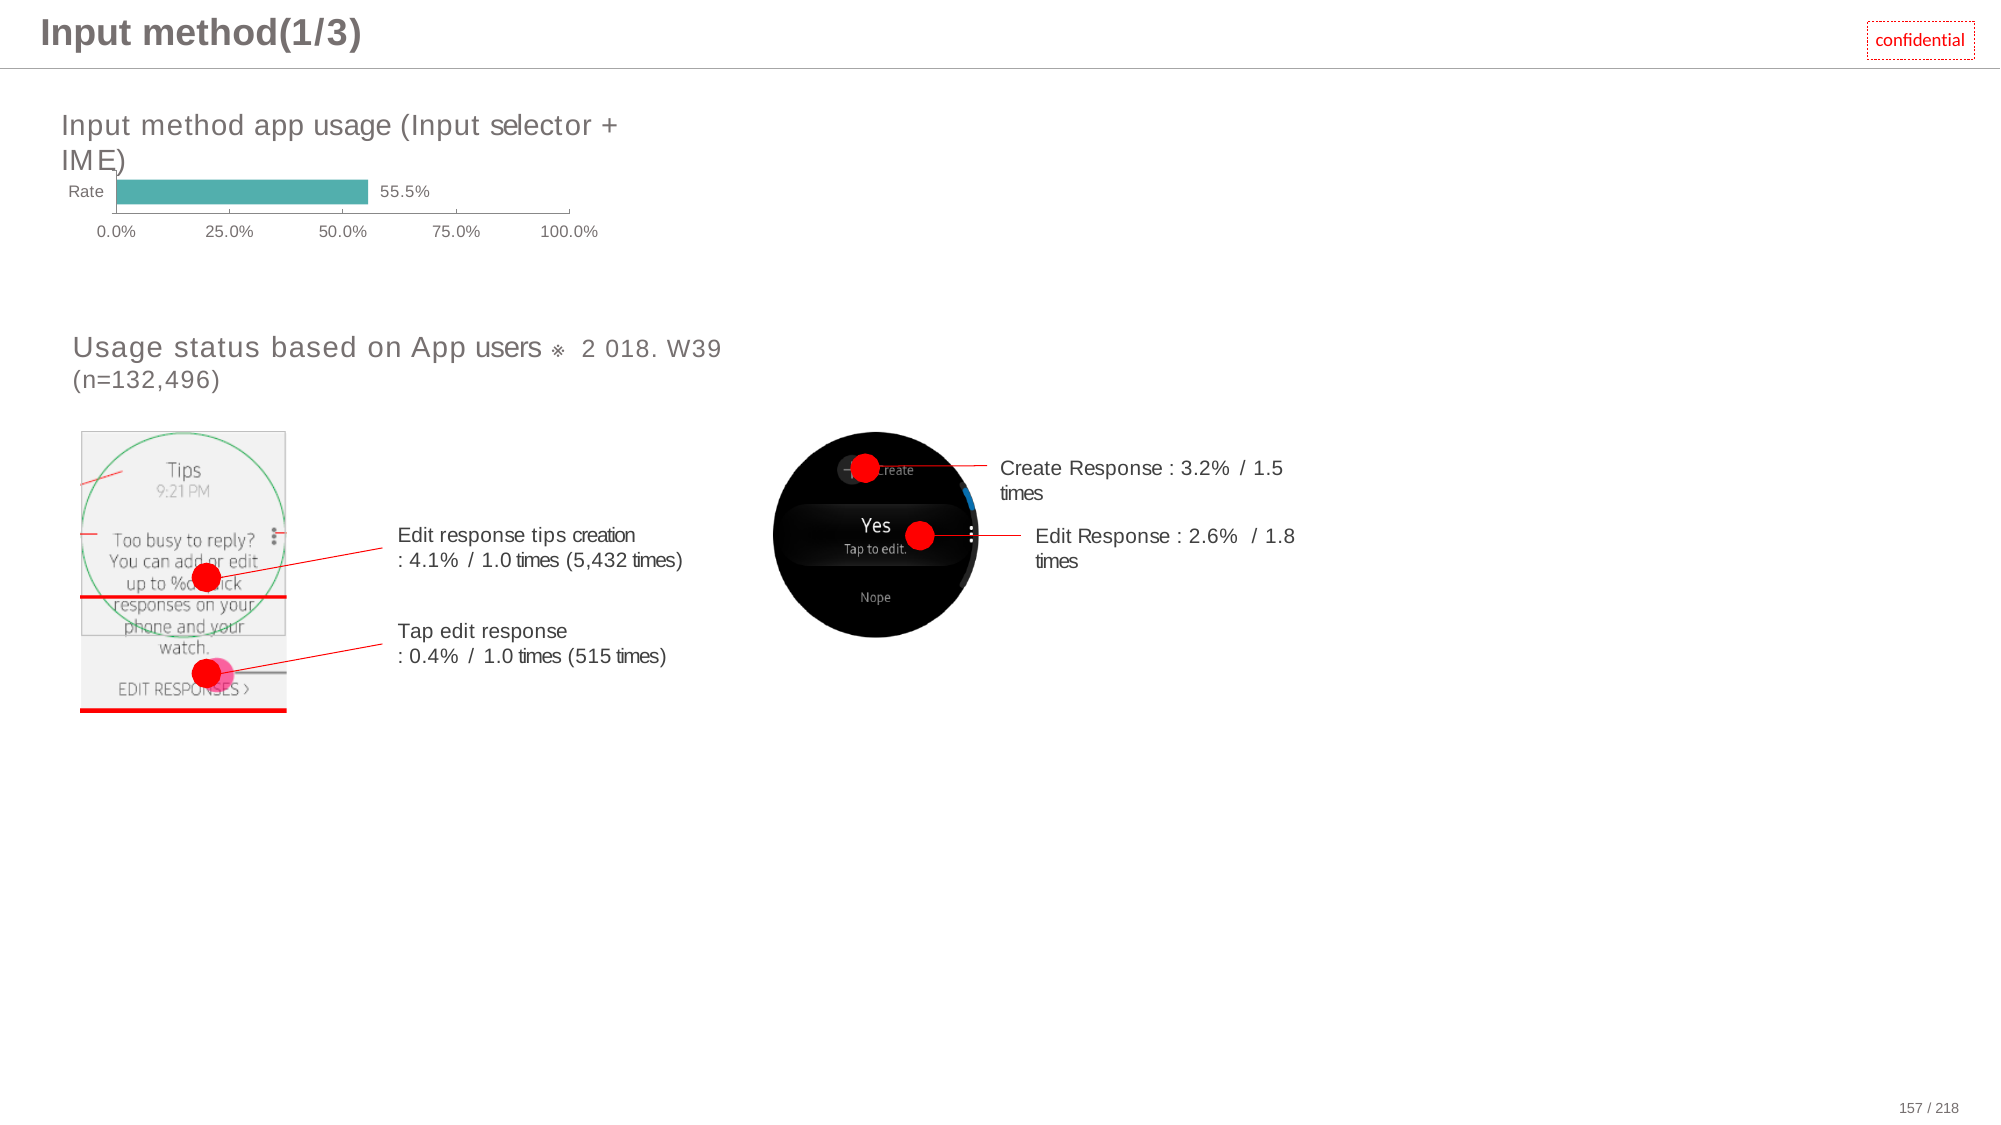

# Input method(1/3)
confidential
Input method app usage (Input selector + IME)

55.5%
Rate

0.0%
25.0%
50.0%
75.0%
100.0%
Usage status based on App users ※2018. W39 (n=132,496)

Create Response : 3.2% / 1.5 times

Edit response tips creation
: 4.1% / 1.0 times (5,432 times)
Edit Response : 2.6% / 1.8 times

Tap edit response
: 0.4% / 1.0 times (515 times)

157 / 218